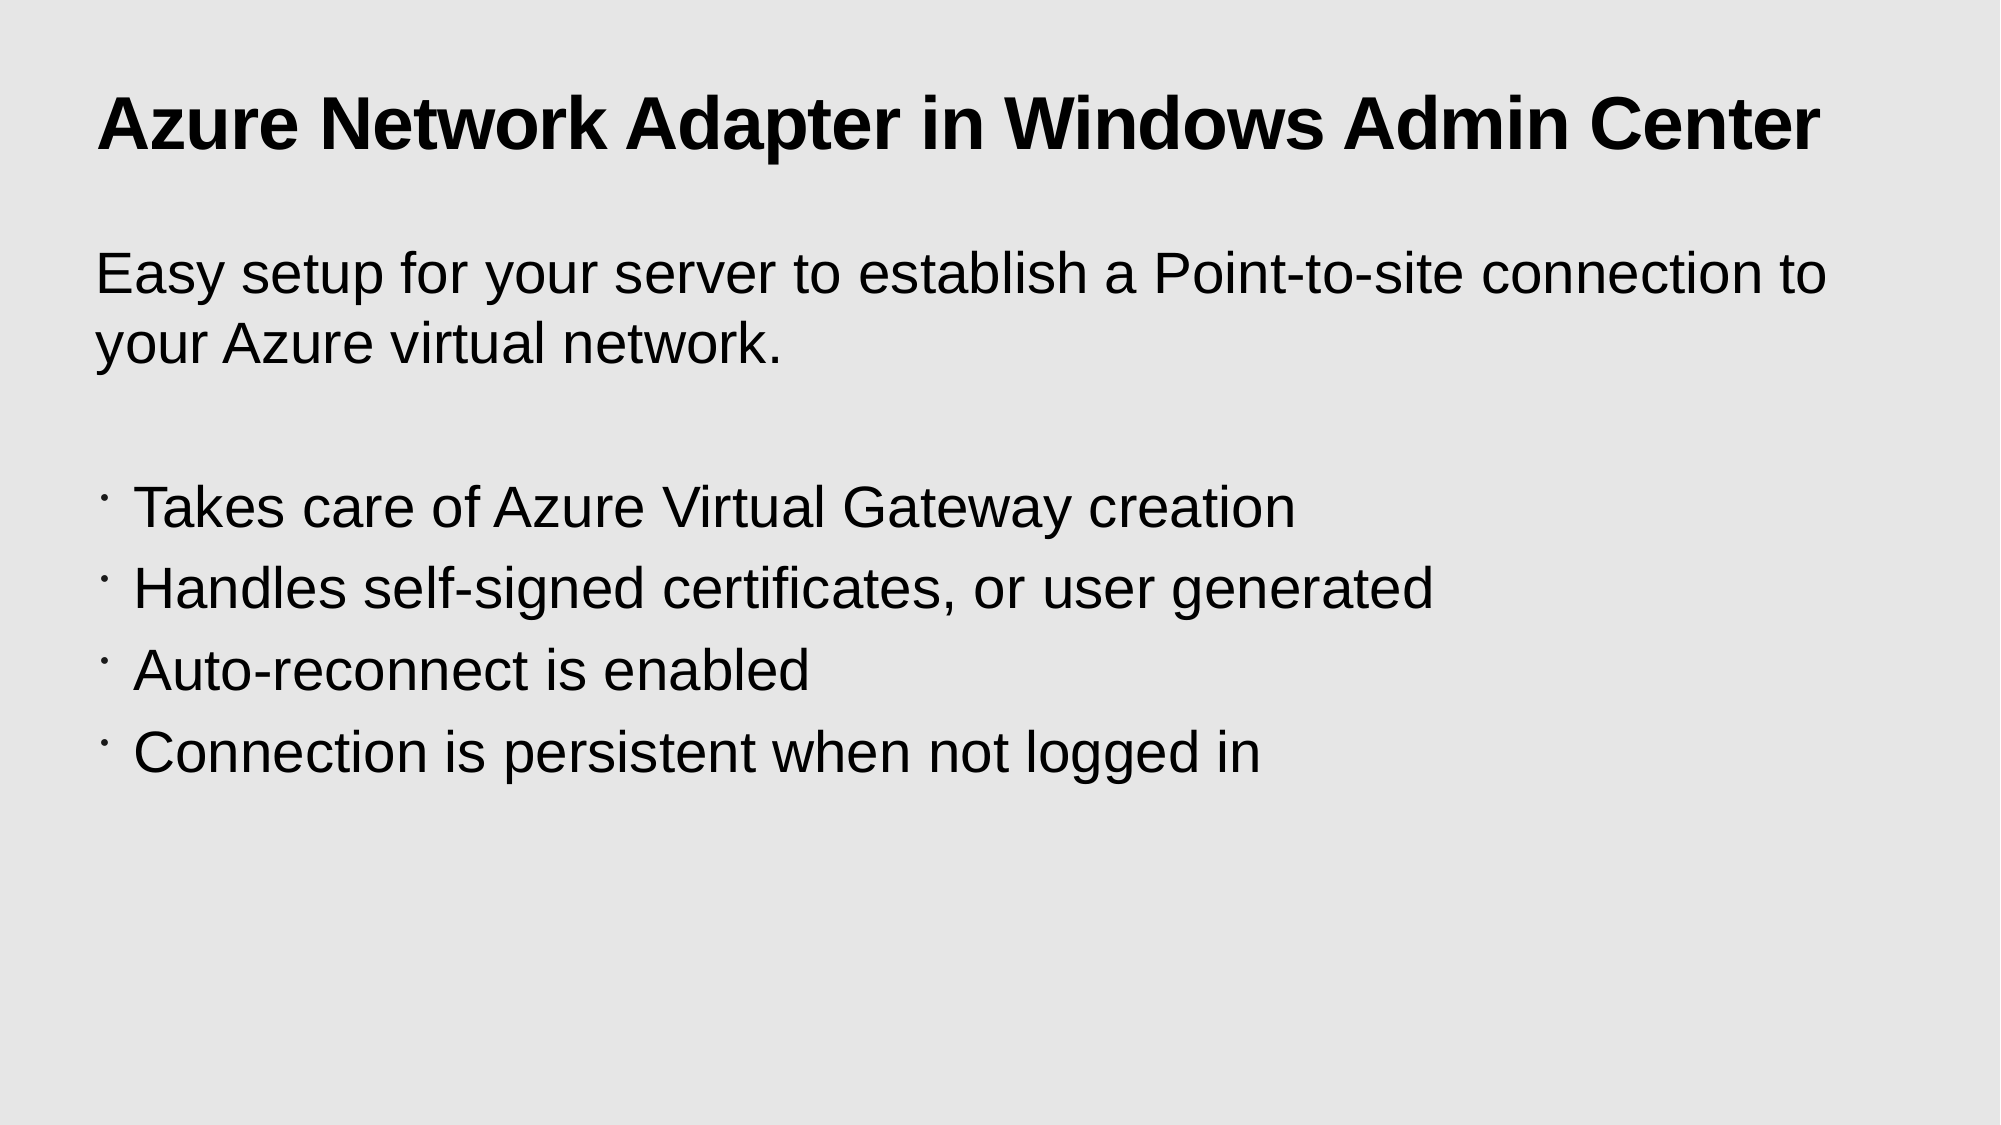

# Azure Network Adapter in Windows Admin Center
Easy setup for your server to establish a Point-to-site connection to your Azure virtual network.

Takes care of Azure Virtual Gateway creation
Handles self-signed certificates, or user generated
Auto-reconnect is enabled
Connection is persistent when not logged in